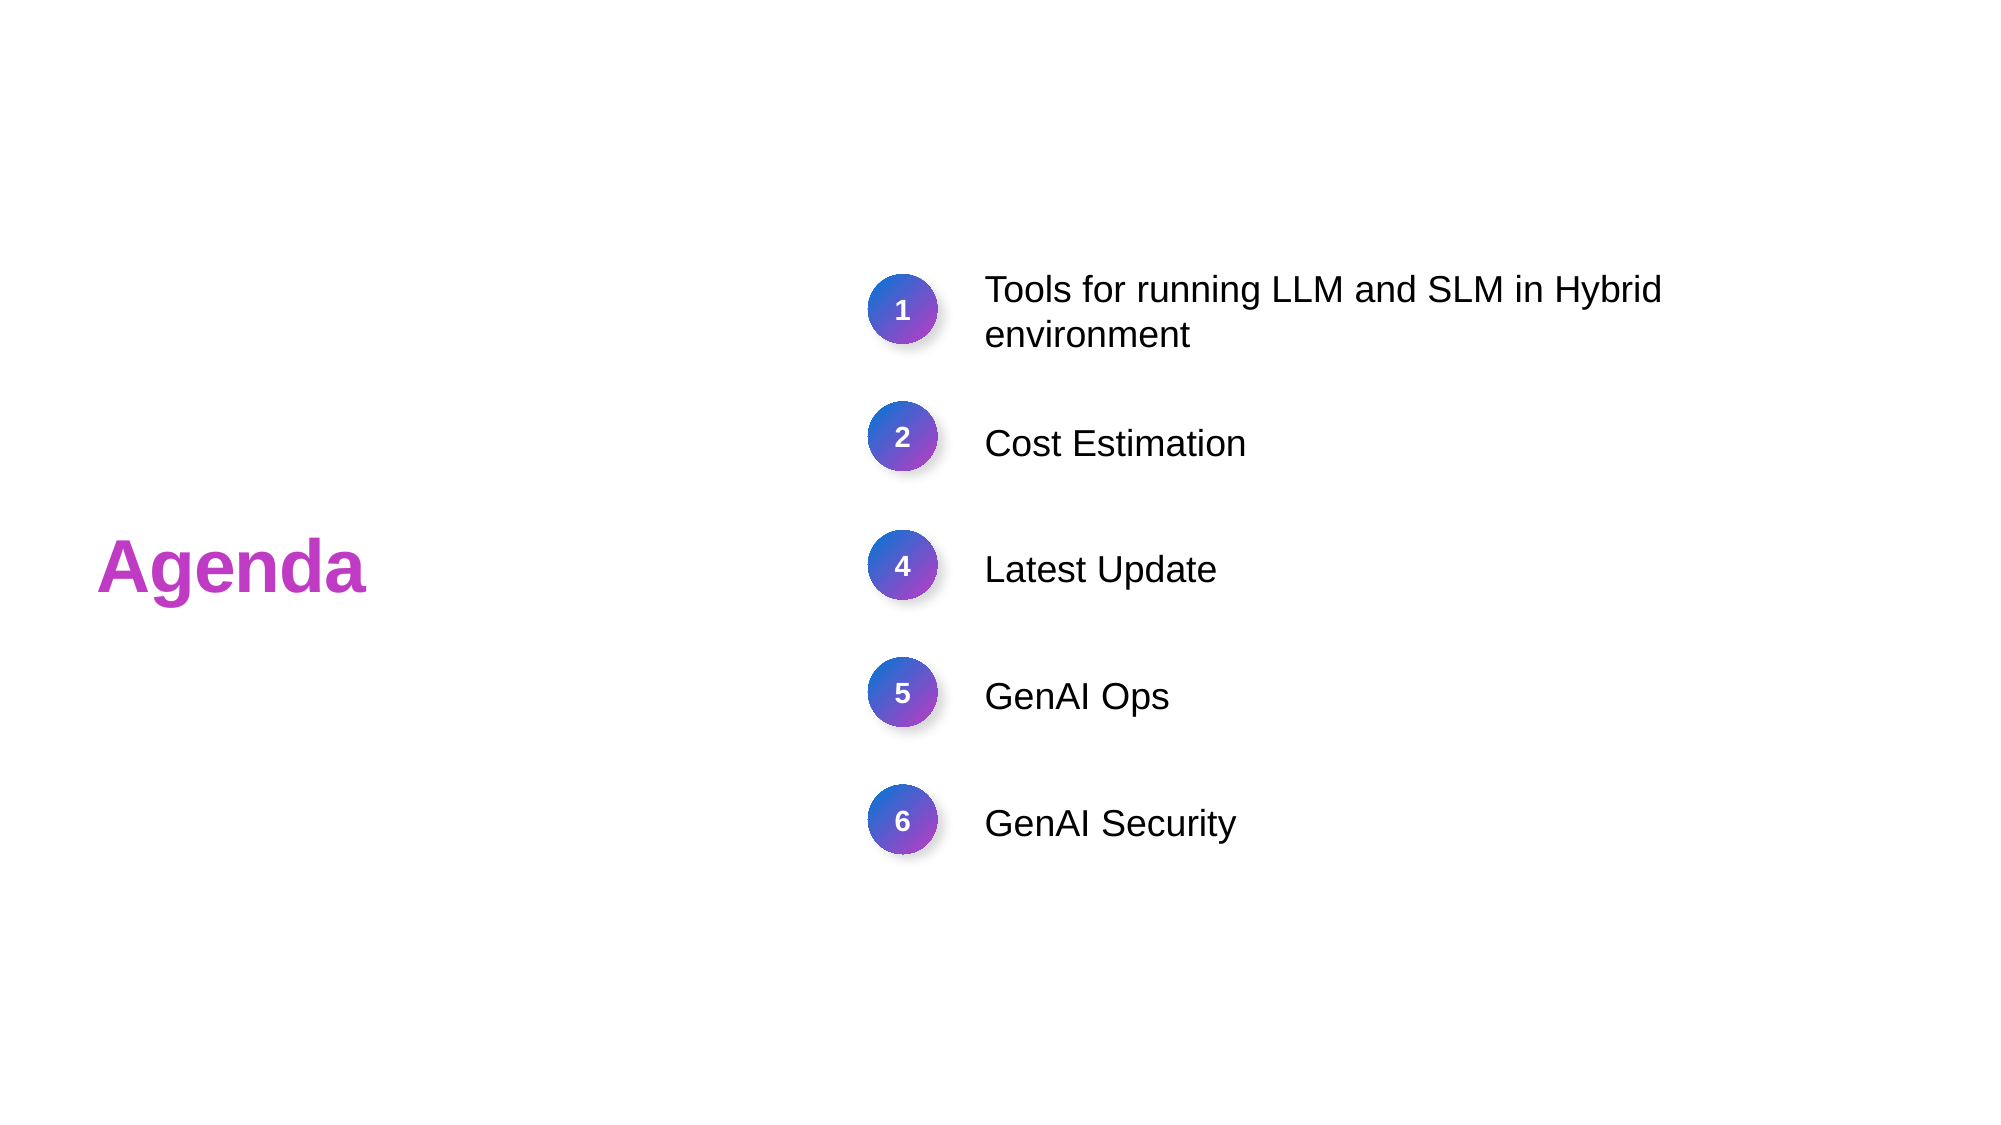

Tools for running LLM and SLM in Hybrid environment
1
2
Cost Estimation
# Agenda
4
Latest Update
5
GenAI Ops
6
GenAI Security